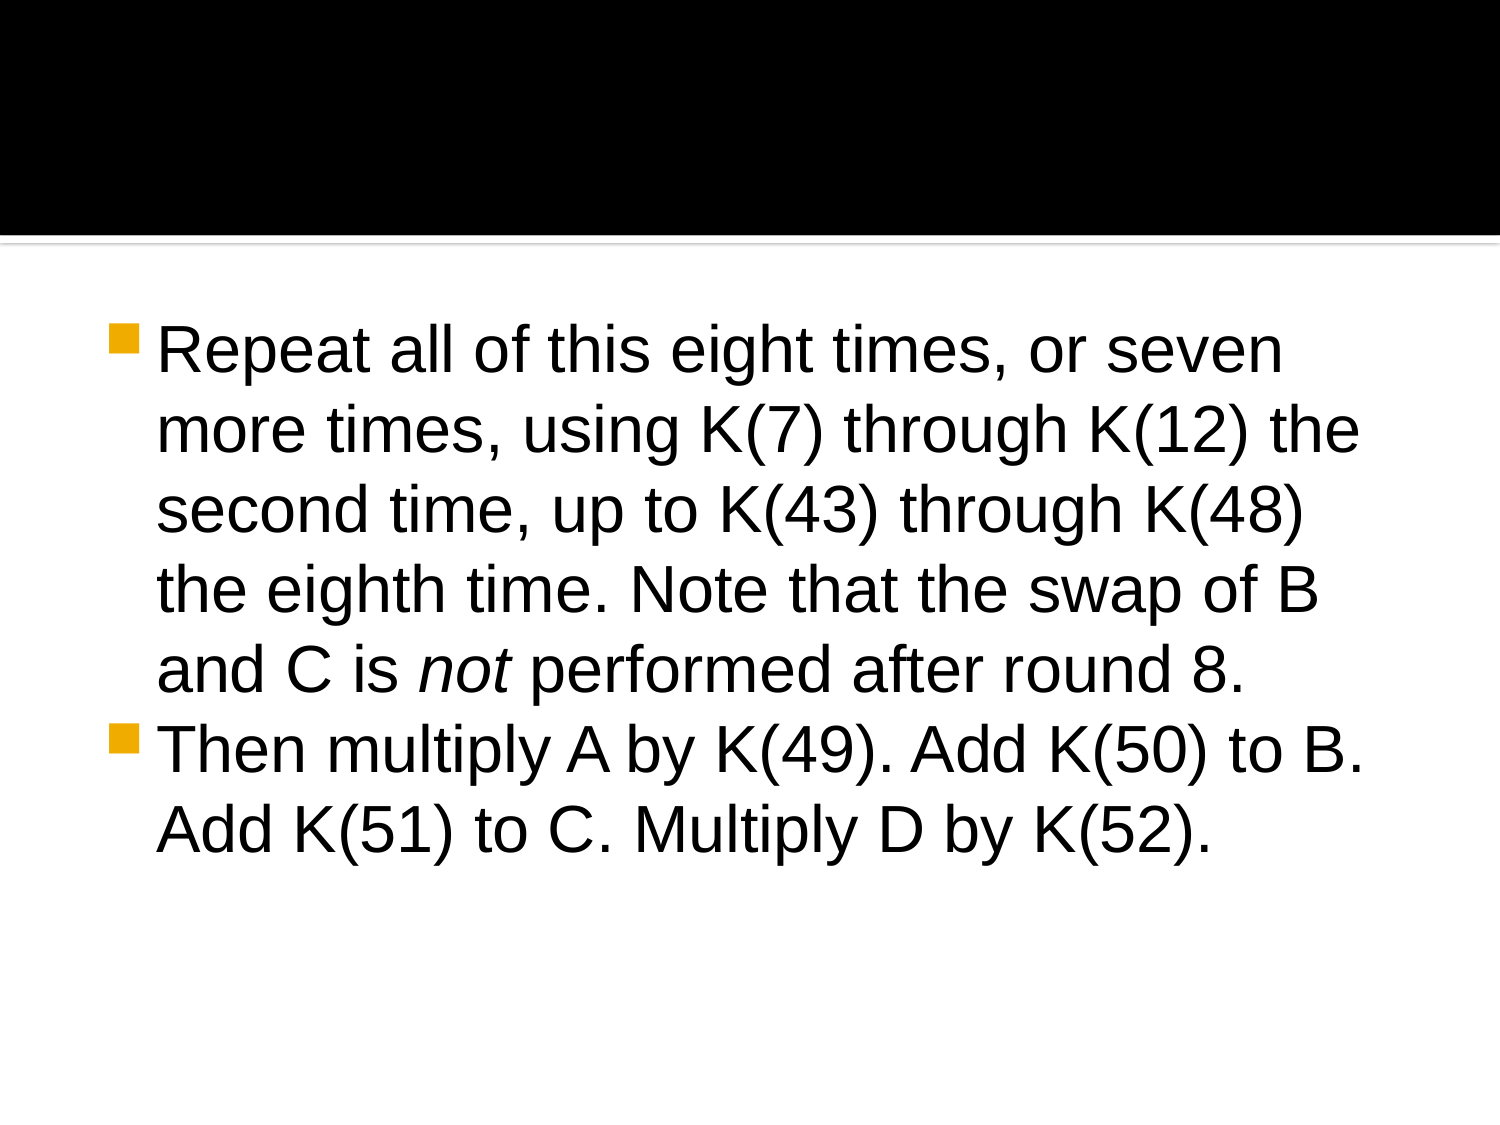

#
Repeat all of this eight times, or seven more times, using K(7) through K(12) the second time, up to K(43) through K(48) the eighth time. Note that the swap of B and C is not performed after round 8.
Then multiply A by K(49). Add K(50) to B. Add K(51) to C. Multiply D by K(52).